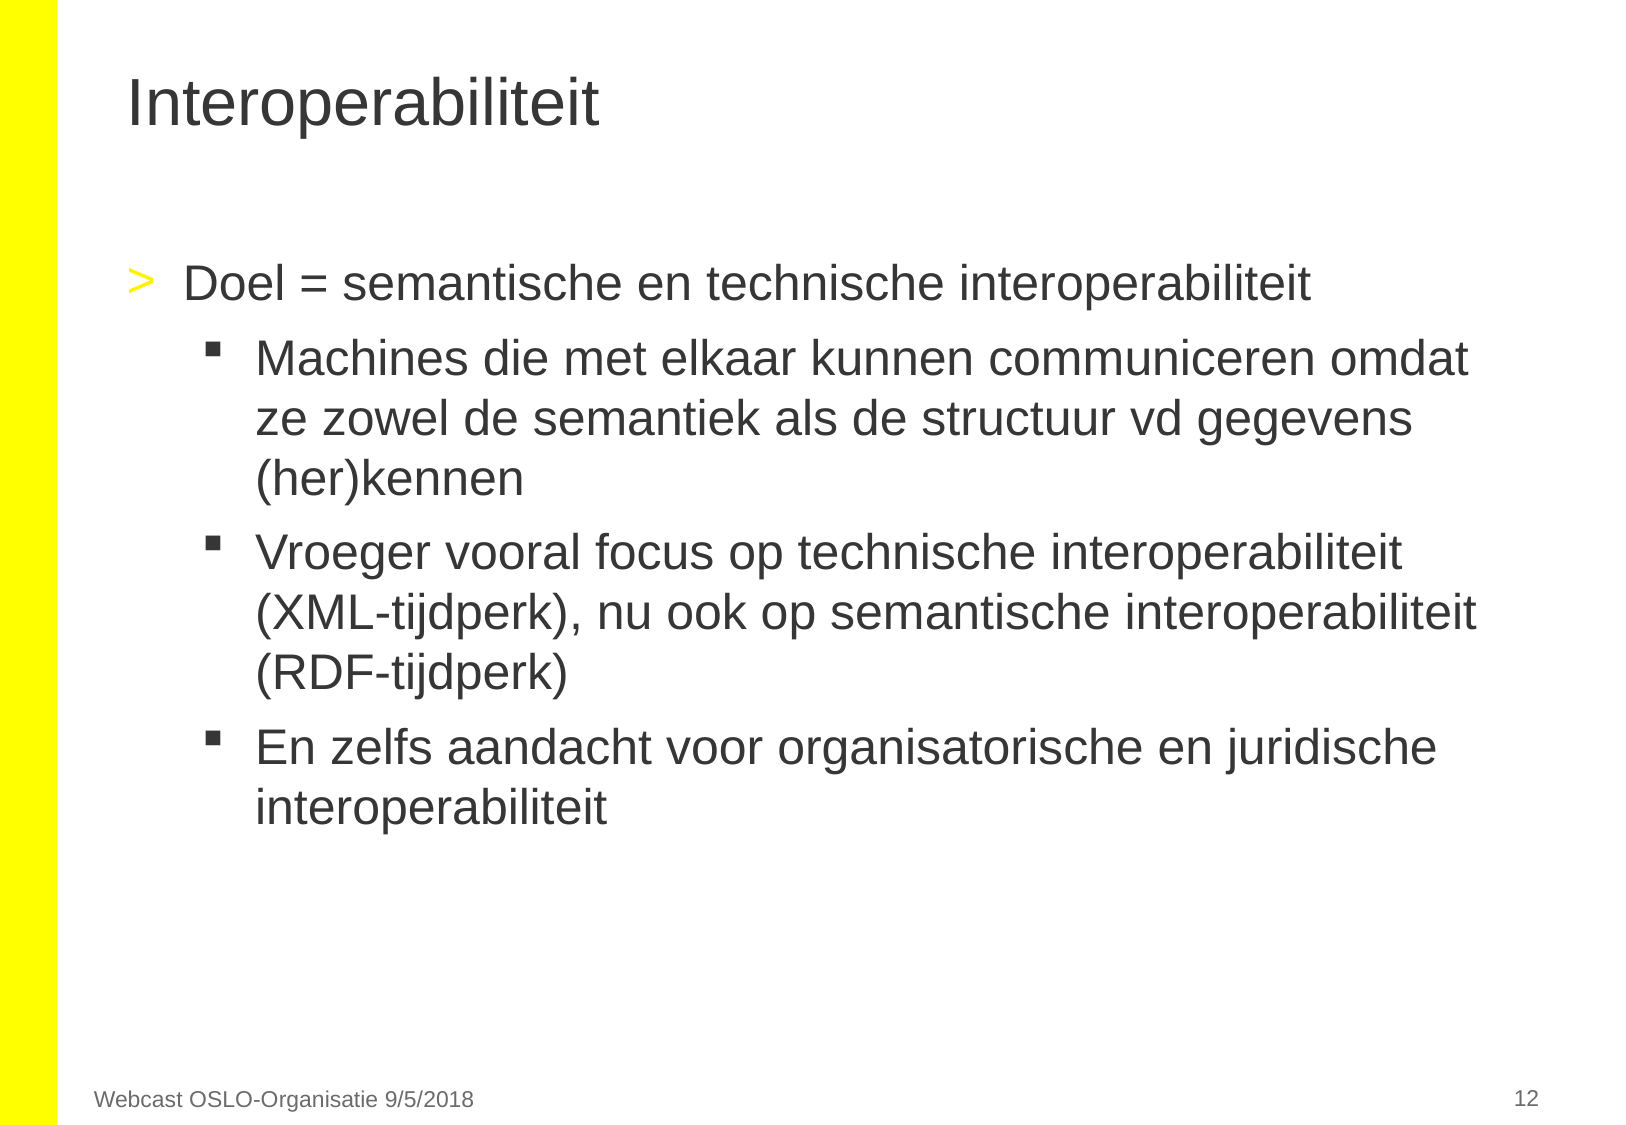

# Interoperabiliteit
Doel = semantische en technische interoperabiliteit
Machines die met elkaar kunnen communiceren omdat ze zowel de semantiek als de structuur vd gegevens (her)kennen
Vroeger vooral focus op technische interoperabiliteit (XML-tijdperk), nu ook op semantische interoperabiliteit (RDF-tijdperk)
En zelfs aandacht voor organisatorische en juridische interoperabiliteit
12
Webcast OSLO-Organisatie 9/5/2018